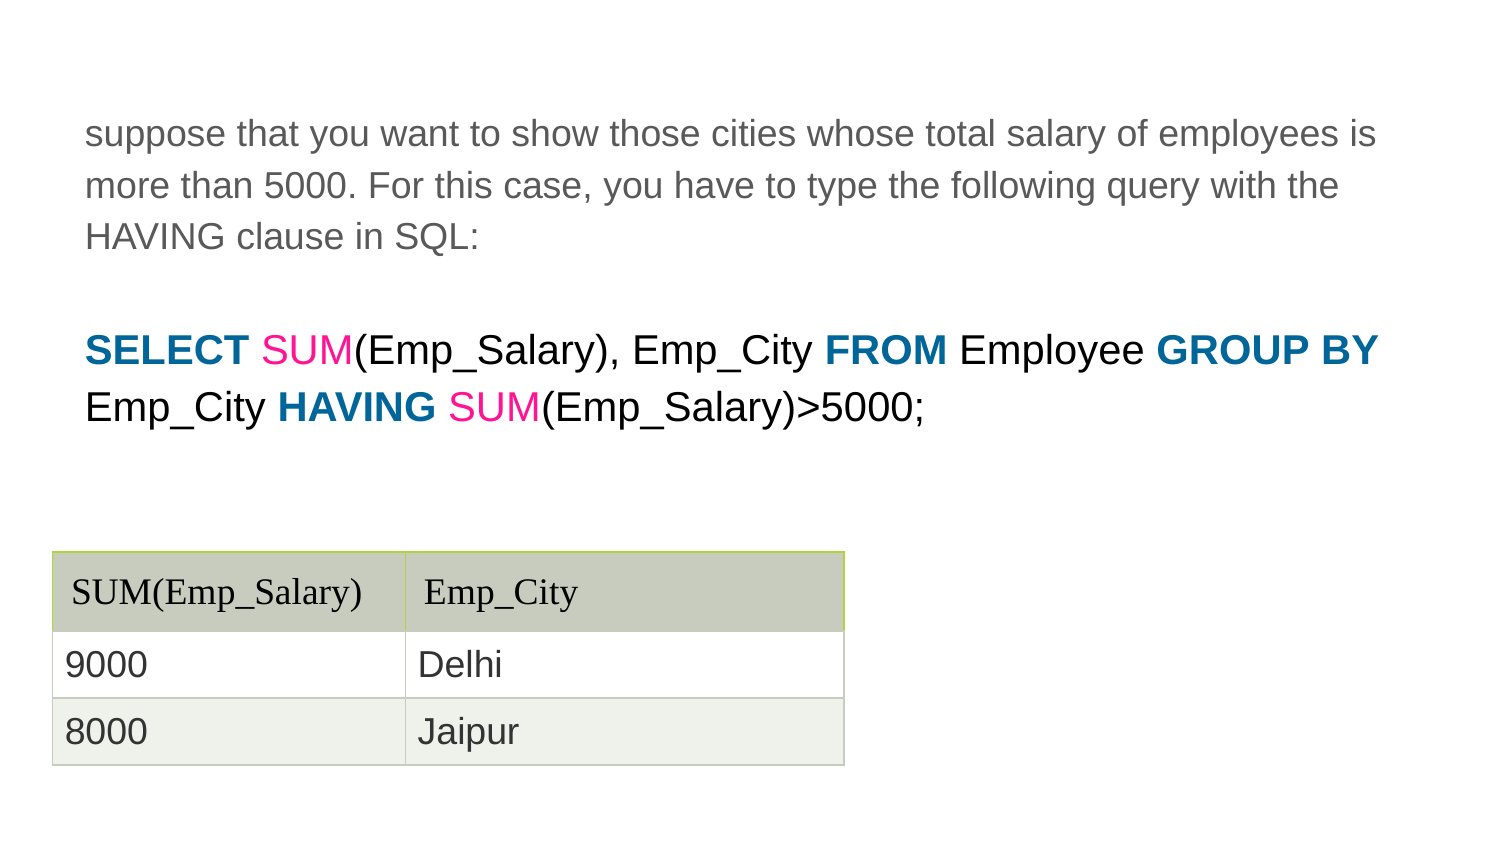

suppose that you want to show those cities whose total salary of employees is more than 5000. For this case, you have to type the following query with the HAVING clause in SQL:

SELECT SUM(Emp_Salary), Emp_City FROM Employee GROUP BY
Emp_City HAVING SUM(Emp_Salary)>5000;

| SUM(Emp\_Salary) | Emp\_City |
| --- | --- |
| 9000 | Delhi |
| 8000 | Jaipur |